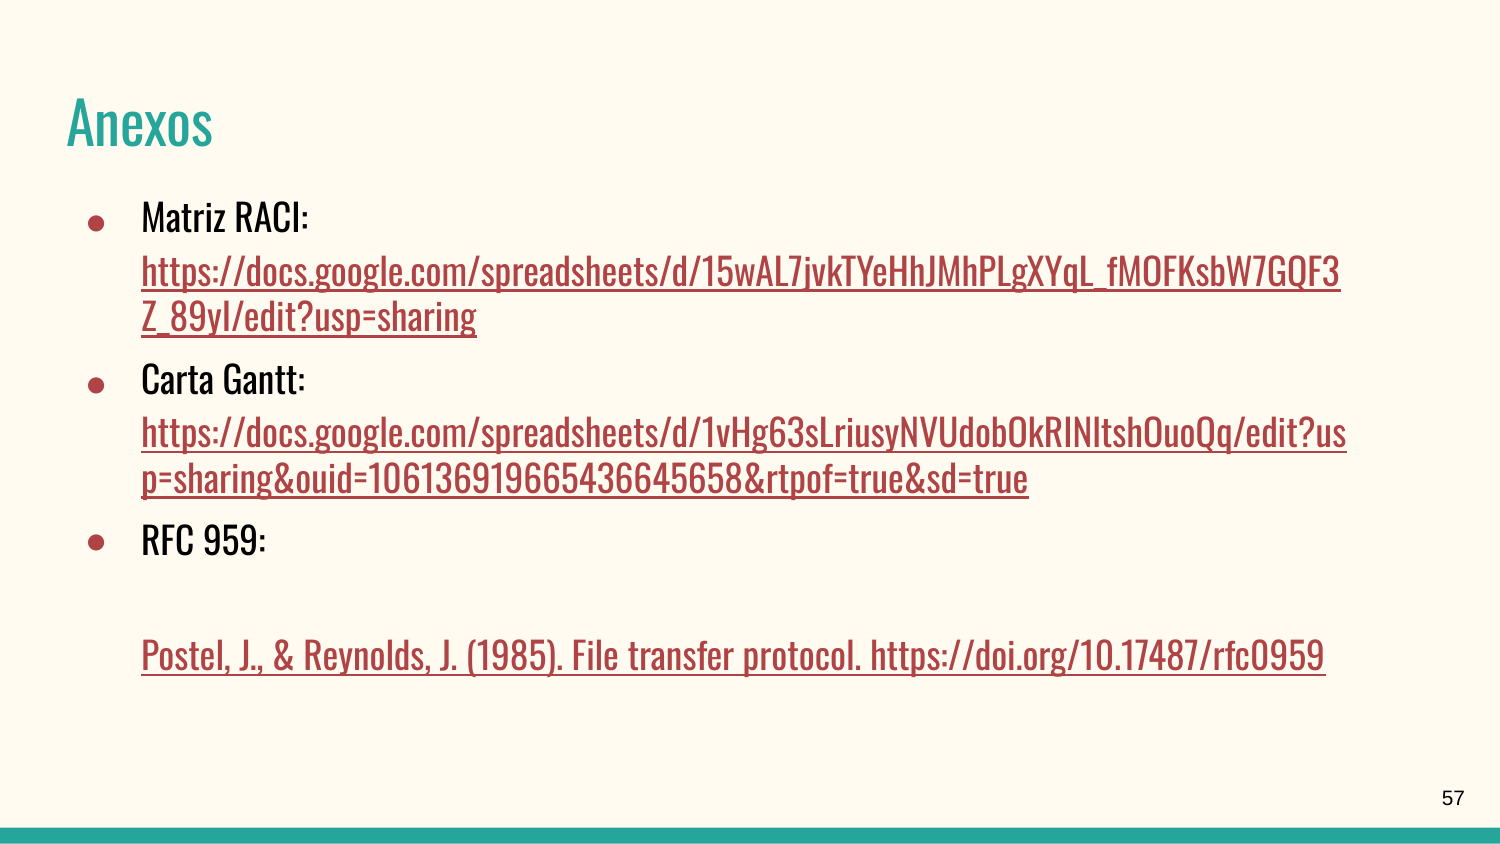

# Anexos
Matriz RACI: https://docs.google.com/spreadsheets/d/15wAL7jvkTYeHhJMhPLgXYqL_fMOFKsbW7GQF3Z_89yI/edit?usp=sharing
Carta Gantt: https://docs.google.com/spreadsheets/d/1vHg63sLriusyNVUdobOkRINltshOuoQq/edit?usp=sharing&ouid=106136919665436645658&rtpof=true&sd=true
RFC 959:
Postel, J., & Reynolds, J. (1985). File transfer protocol. https://doi.org/10.17487/rfc0959

57